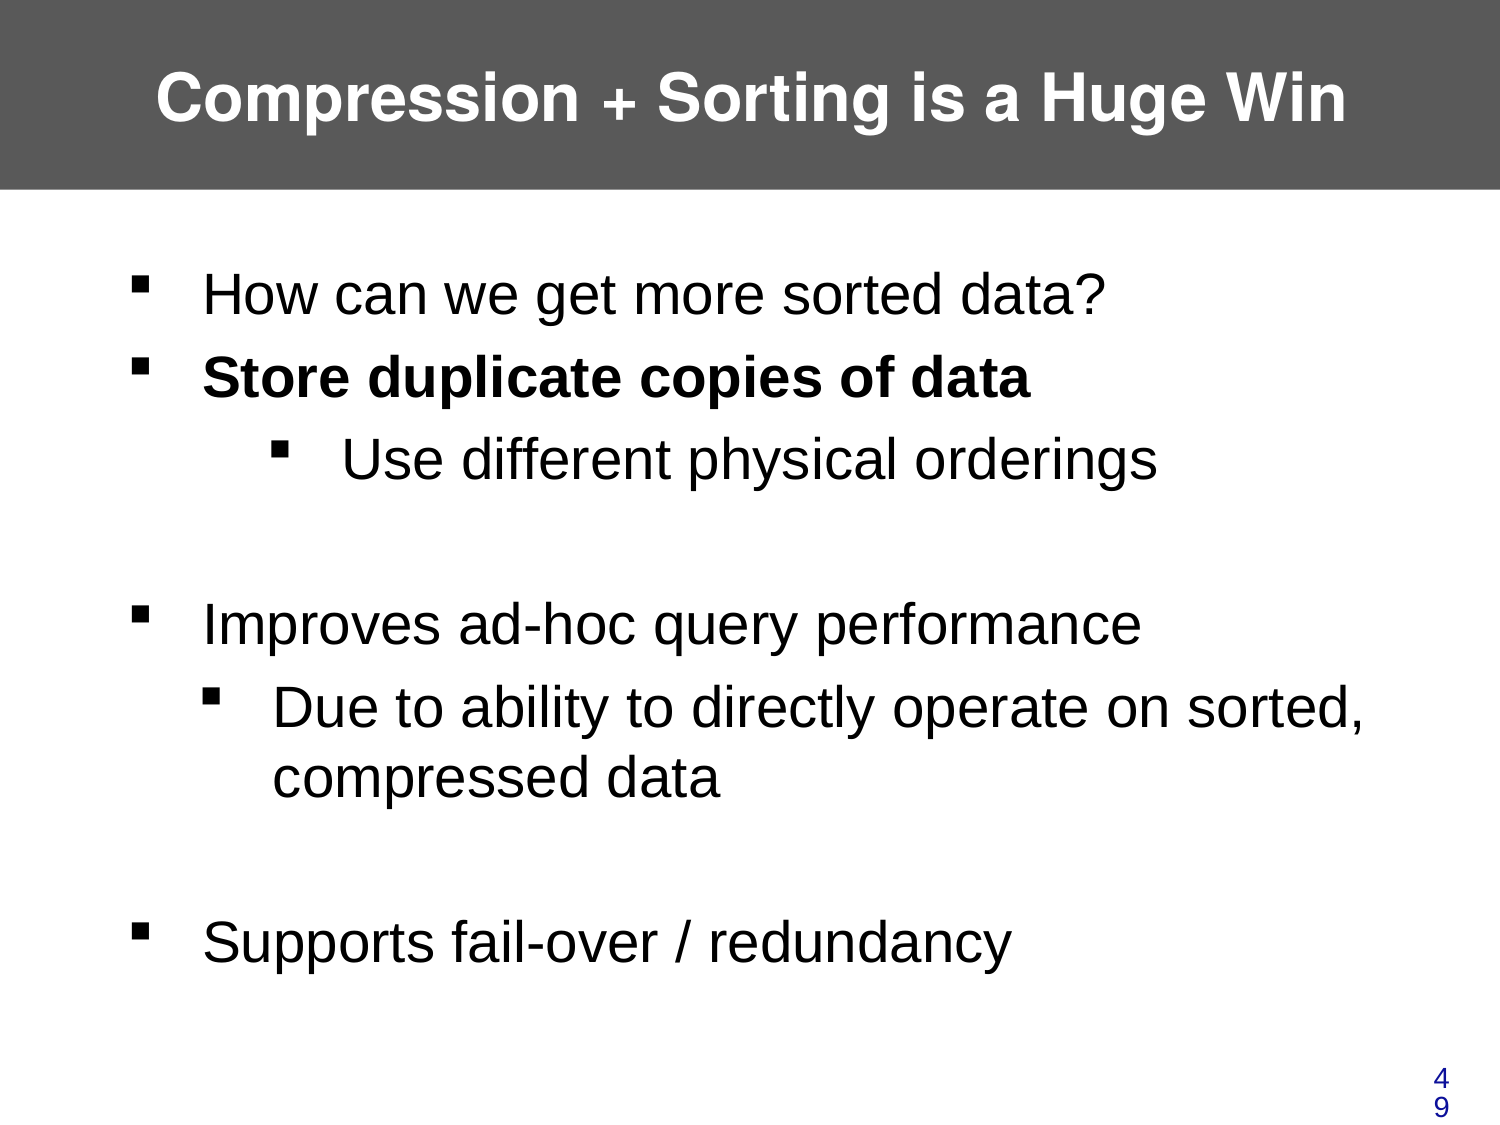

# Compression + Sorting is a Huge Win
How can we get more sorted data?
Store duplicate copies of data
Use different physical orderings

Improves ad-hoc query performance
Due to ability to directly operate on sorted, compressed data

Supports fail-over / redundancy
49